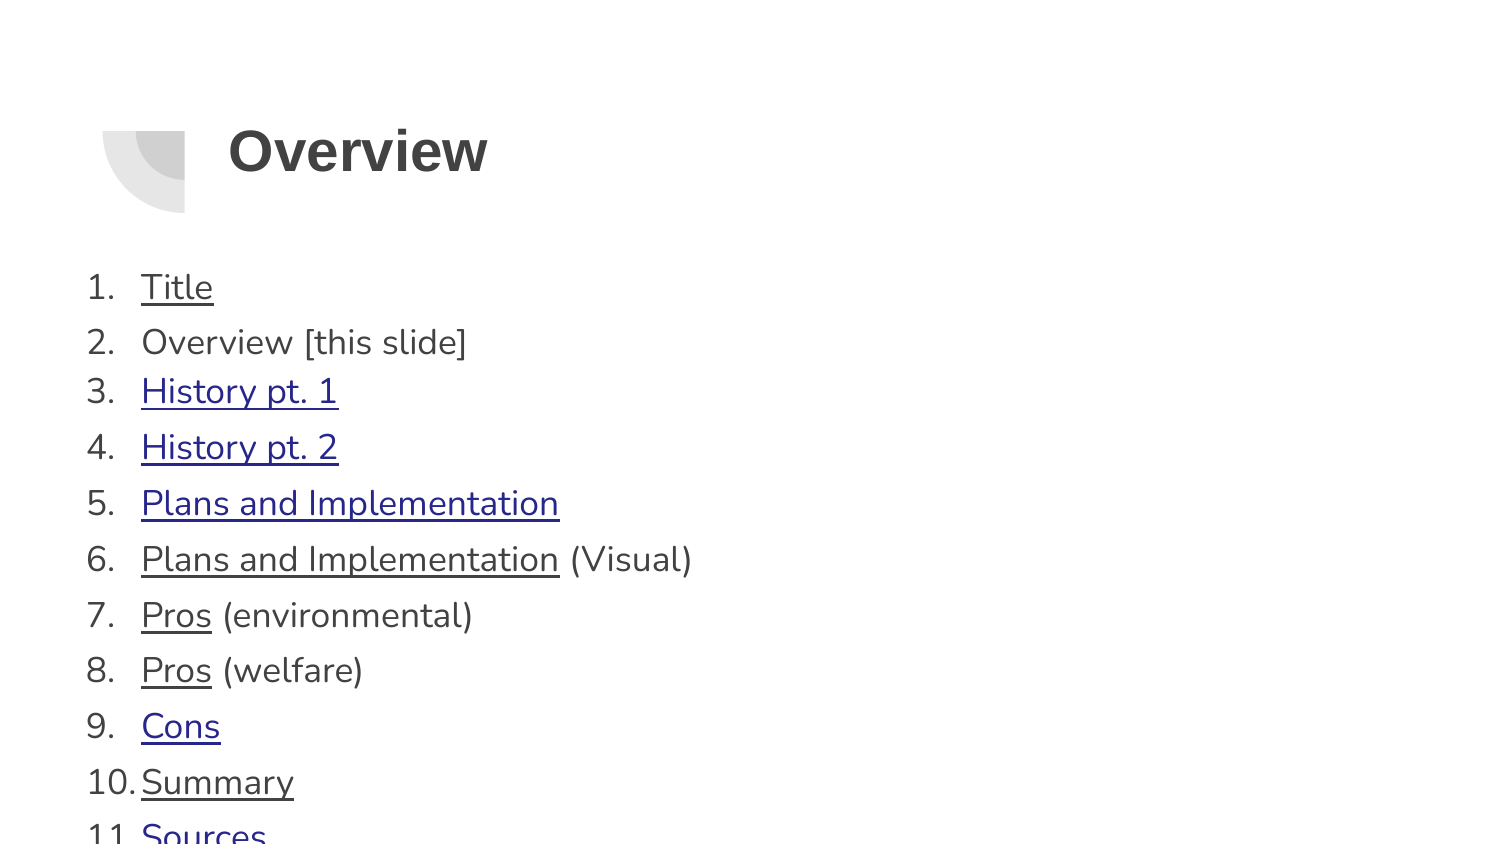

# Overview
Title
Overview [this slide]
History pt. 1
History pt. 2
Plans and Implementation
Plans and Implementation (Visual)
Pros (environmental)
Pros (welfare)
Cons
Summary
Sources